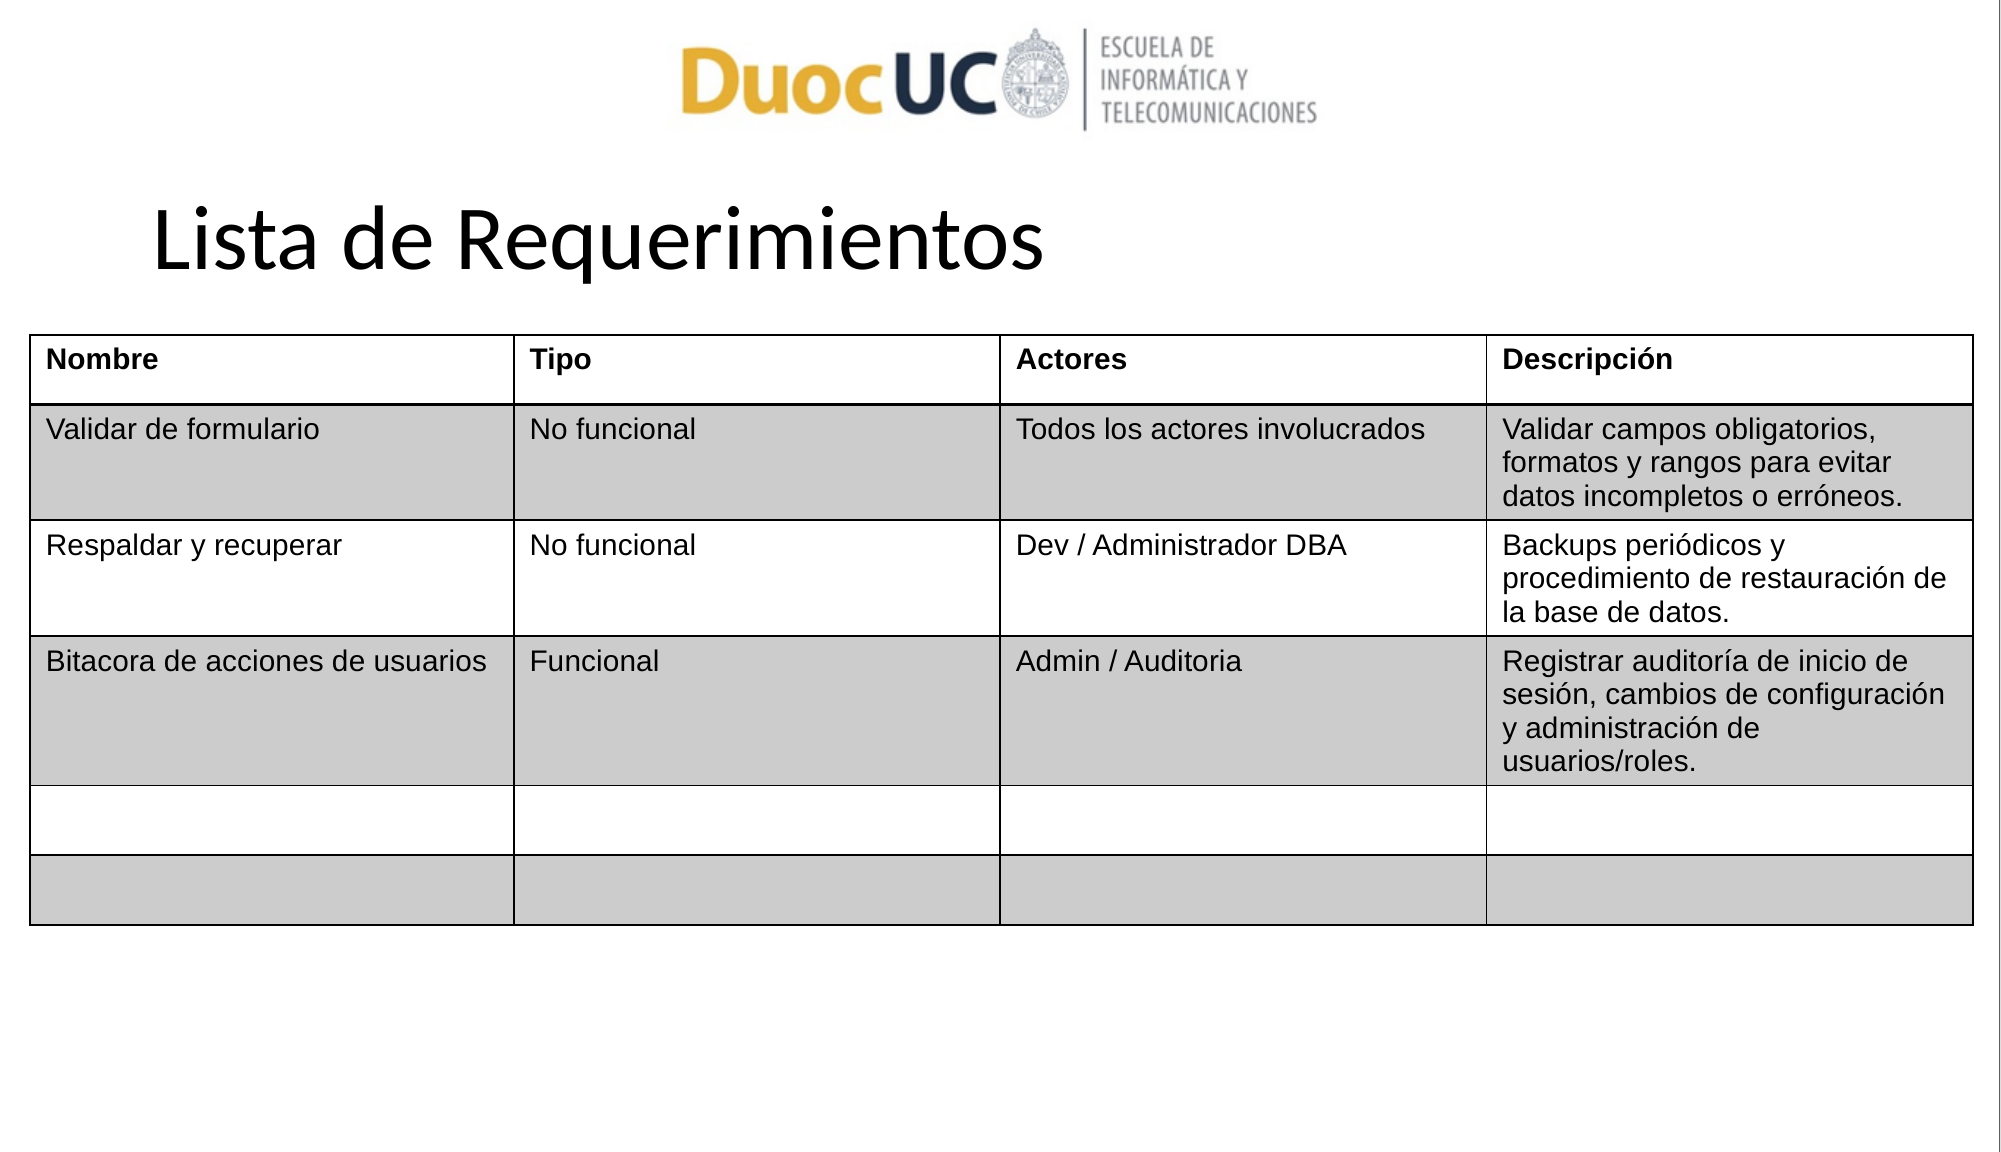

# Lista de Requerimientos
| Nombre | Tipo | Actores | Descripción |
| --- | --- | --- | --- |
| Validar de formulario | No funcional | Todos los actores involucrados | Validar campos obligatorios, formatos y rangos para evitar datos incompletos o erróneos. |
| Respaldar y recuperar | No funcional | Dev / Administrador DBA | Backups periódicos y procedimiento de restauración de la base de datos. |
| Bitacora de acciones de usuarios | Funcional | Admin / Auditoria | Registrar auditoría de inicio de sesión, cambios de configuración y administración de usuarios/roles. |
|  |  |  |  |
|  |  |  |  |